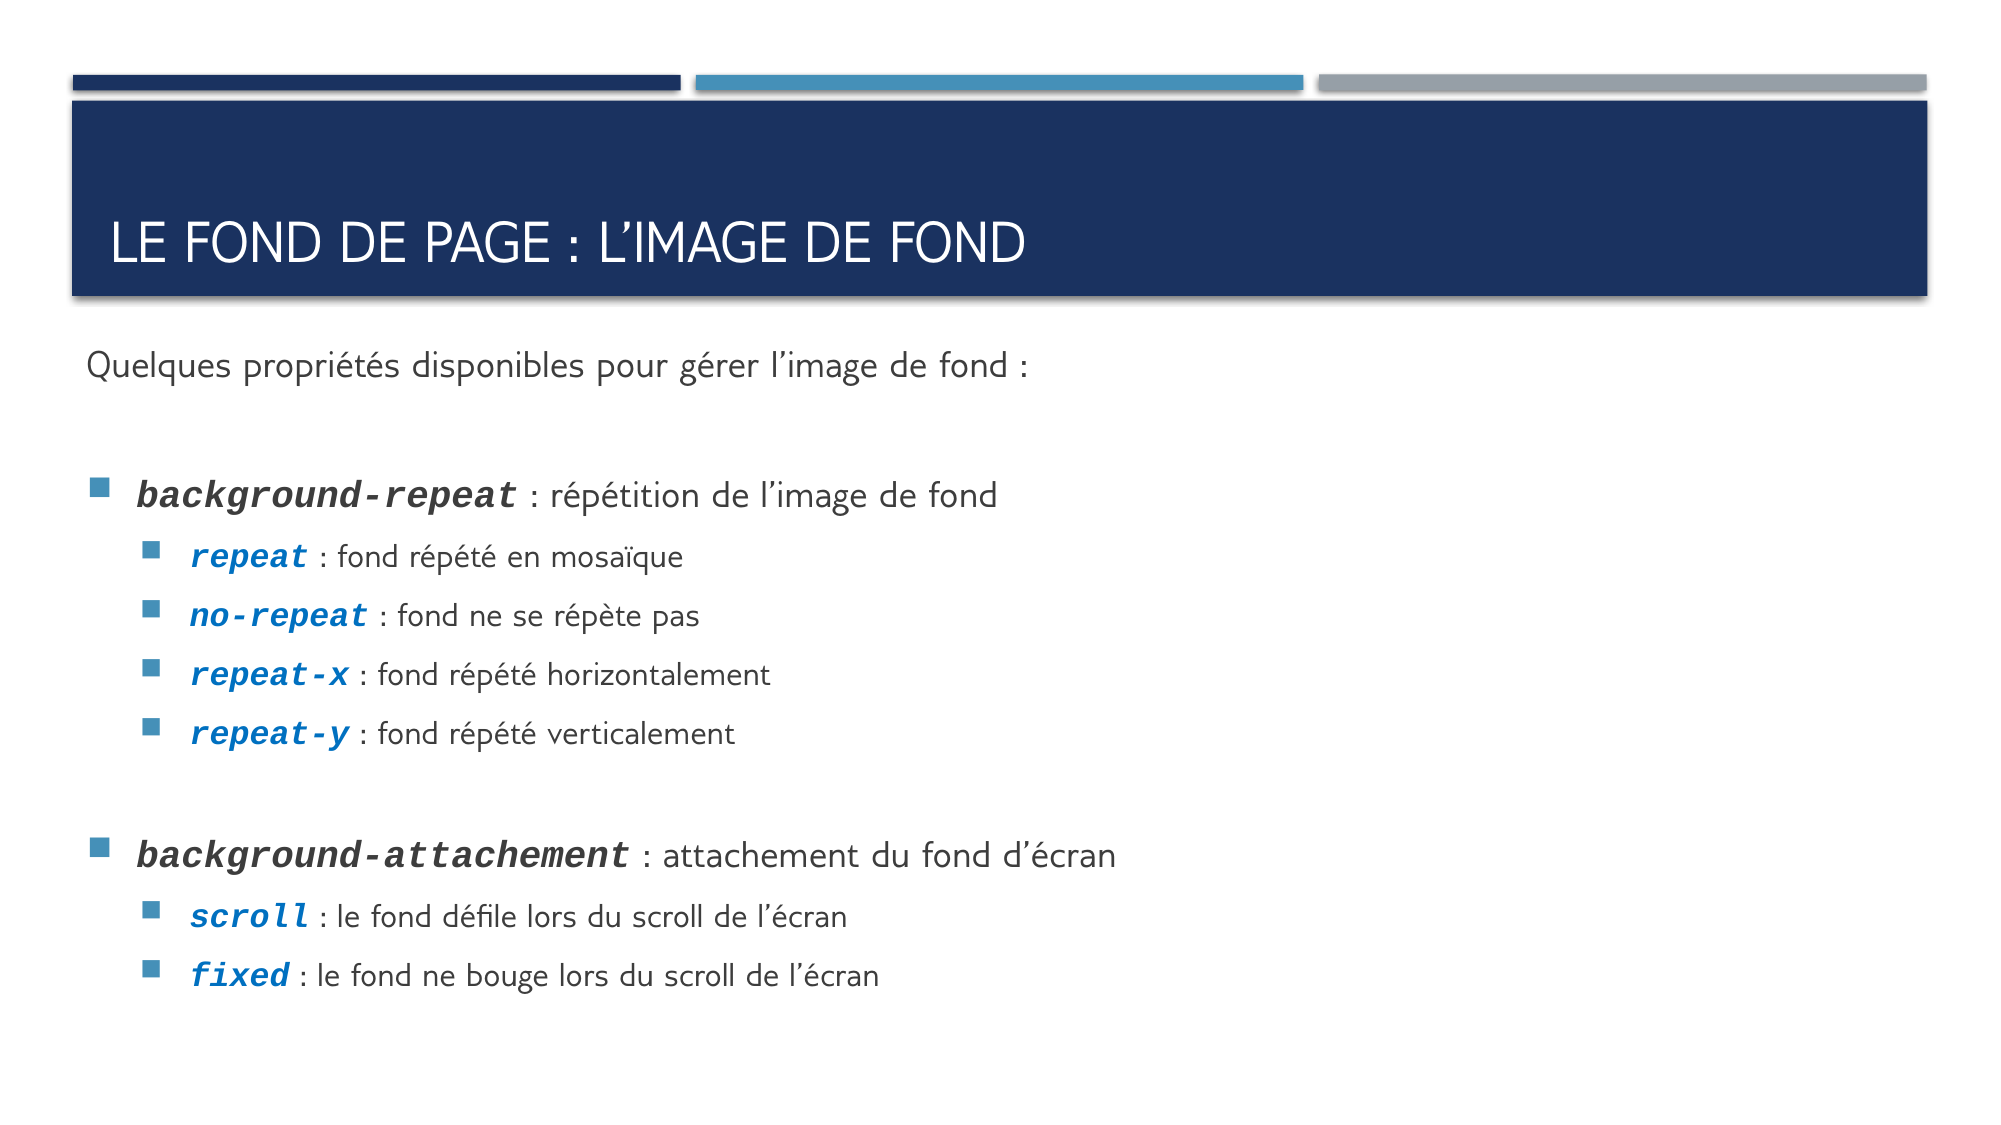

# Le fond de page : l’image de fond
Quelques propriétés disponibles pour gérer l’image de fond :

background-repeat : répétition de l’image de fond
repeat : fond répété en mosaïque
no-repeat : fond ne se répète pas
repeat-x : fond répété horizontalement
repeat-y : fond répété verticalement

background-attachement : attachement du fond d’écran
scroll : le fond défile lors du scroll de l’écran
fixed : le fond ne bouge lors du scroll de l’écran